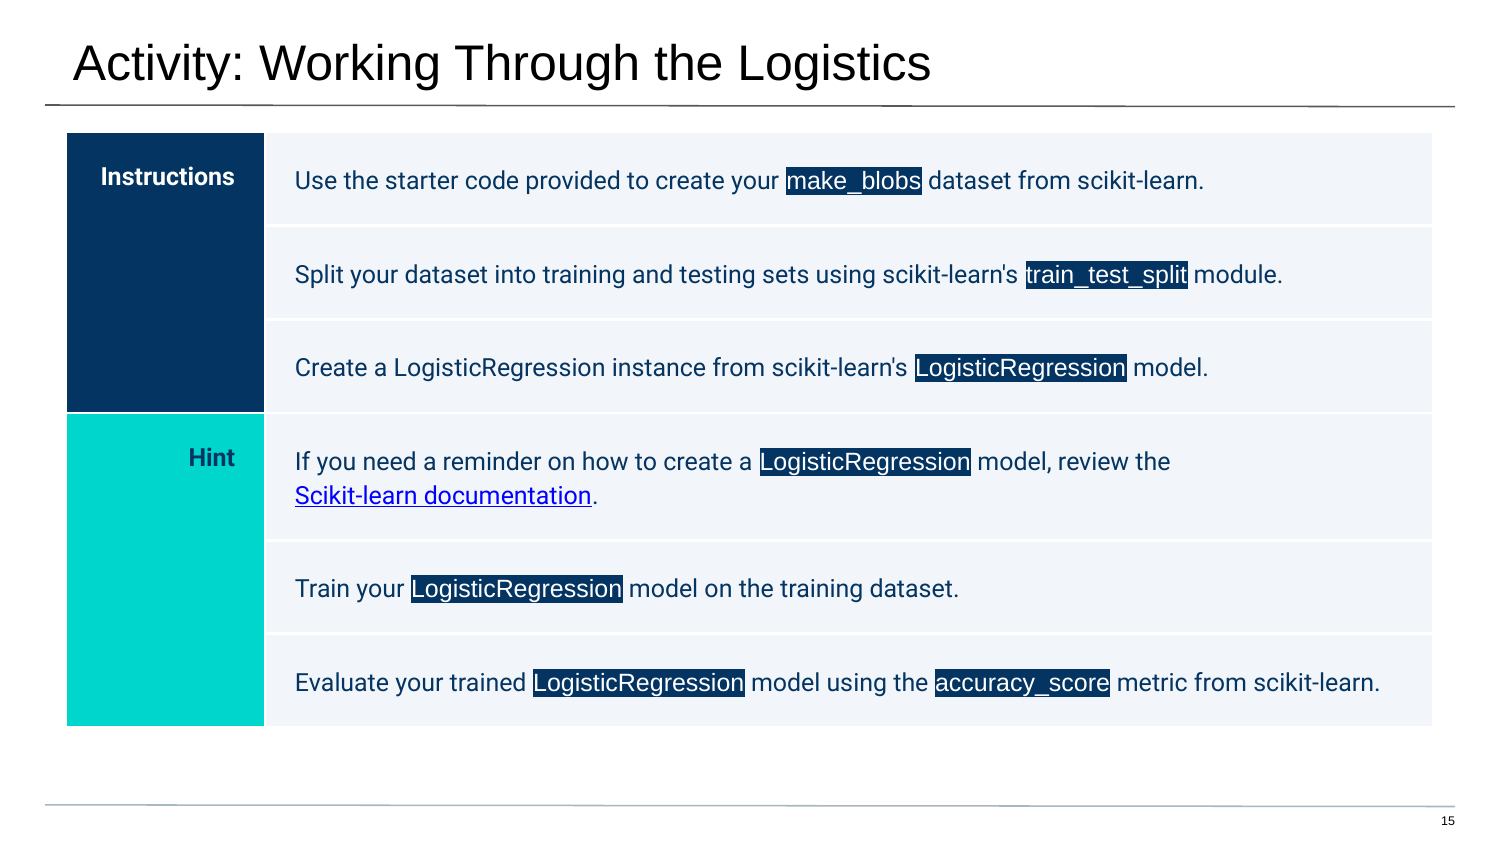

# Activity: Working Through the Logistics
| Instructions | Use the starter code provided to create your make\_blobs dataset from scikit-learn. |
| --- | --- |
|  | Split your dataset into training and testing sets using scikit-learn's train\_test\_split module. |
|  | Create a LogisticRegression instance from scikit-learn's LogisticRegression model. |
| Hint | If you need a reminder on how to create a LogisticRegression model, review the Scikit-learn documentation. |
|  | Train your LogisticRegression model on the training dataset. |
|  | Evaluate your trained LogisticRegression model using the accuracy\_score metric from scikit-learn. |